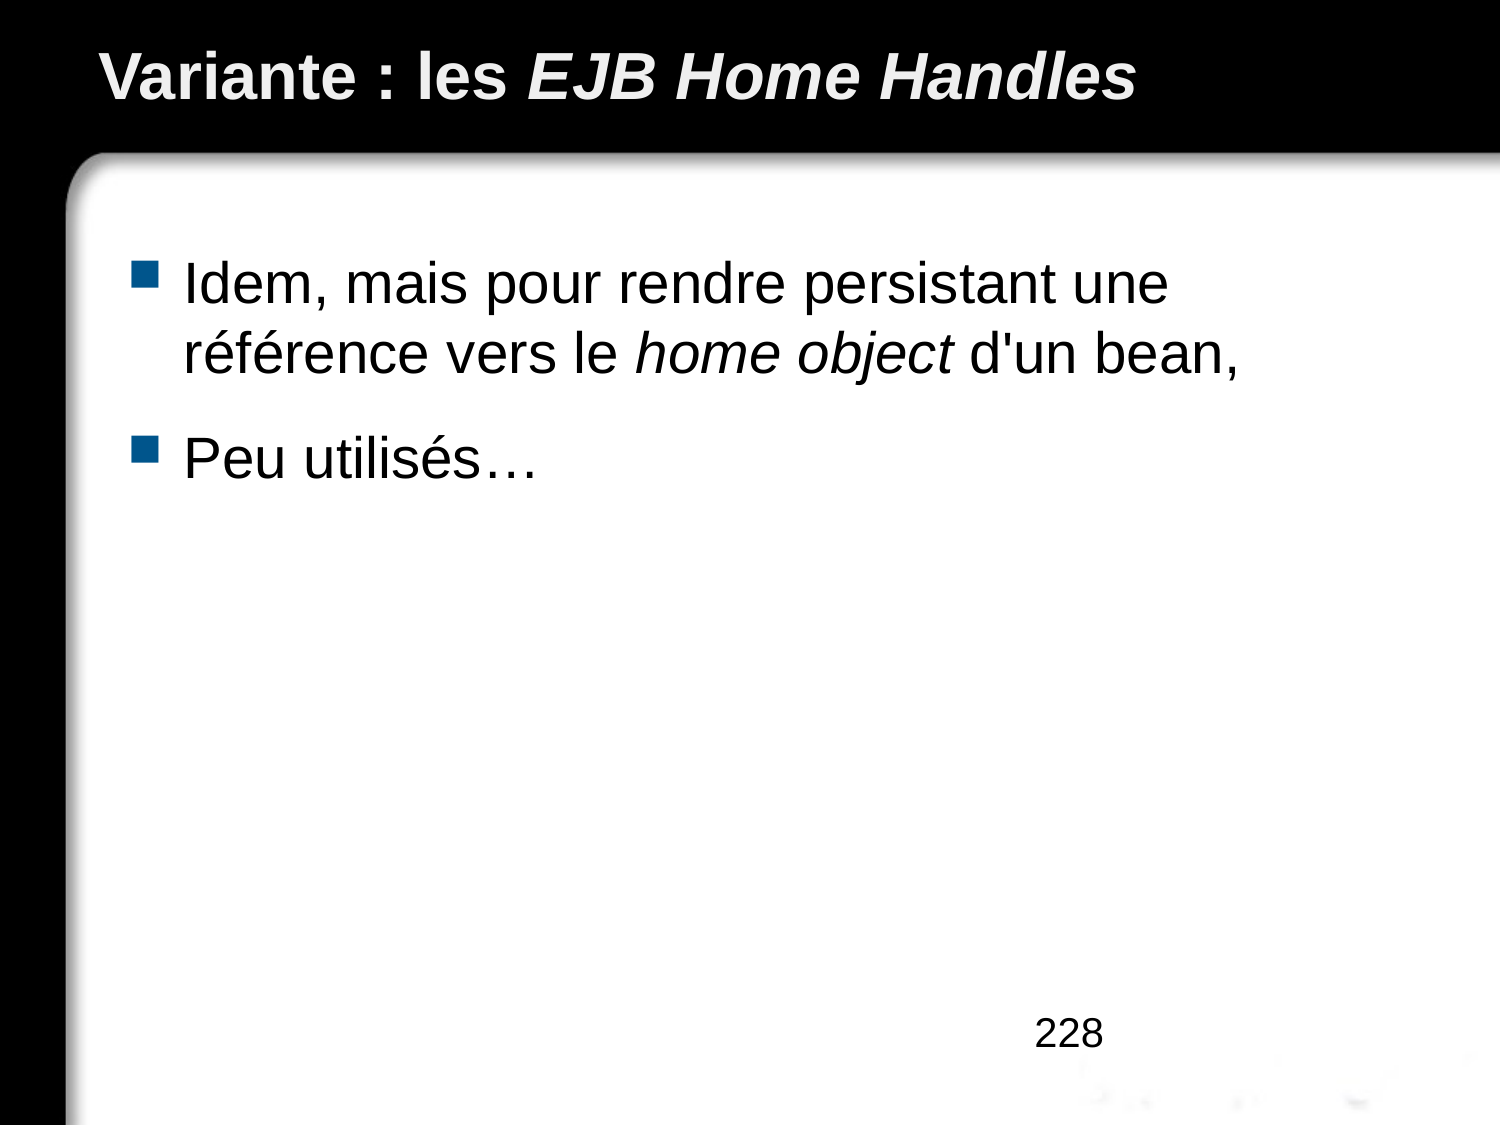

# Variante : les EJB Home Handles
Idem, mais pour rendre persistant une référence vers le home object d'un bean,
Peu utilisés…